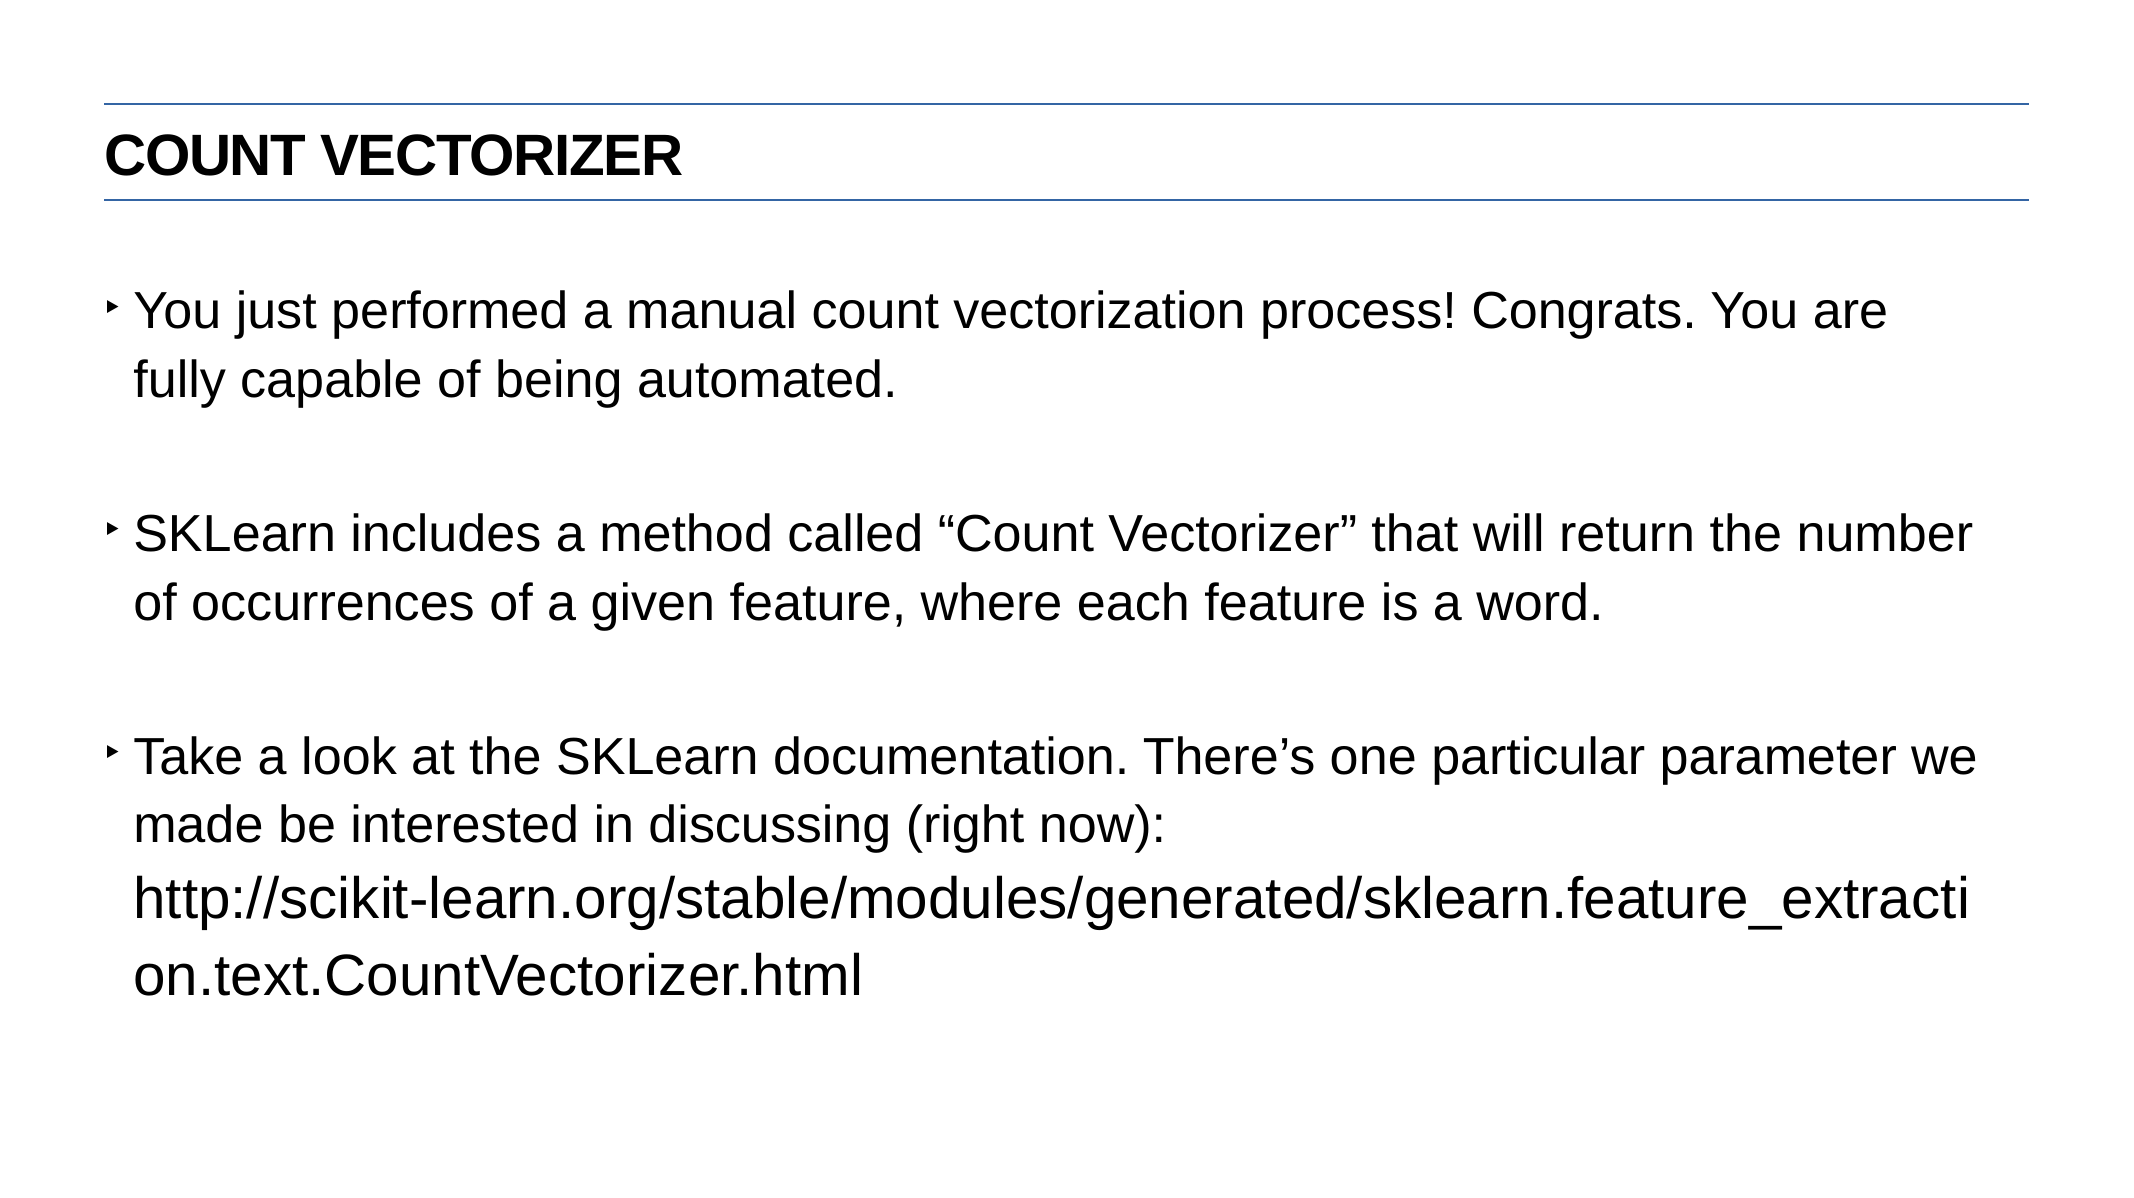

Count Vectorizer

You just performed a manual count vectorization process! Congrats. You are fully capable of being automated.

SKLearn includes a method called “Count Vectorizer” that will return the number of occurrences of a given feature, where each feature is a word.

Take a look at the SKLearn documentation. There’s one particular parameter we made be interested in discussing (right now): http://scikit-learn.org/stable/modules/generated/sklearn.feature_extraction.text.CountVectorizer.html